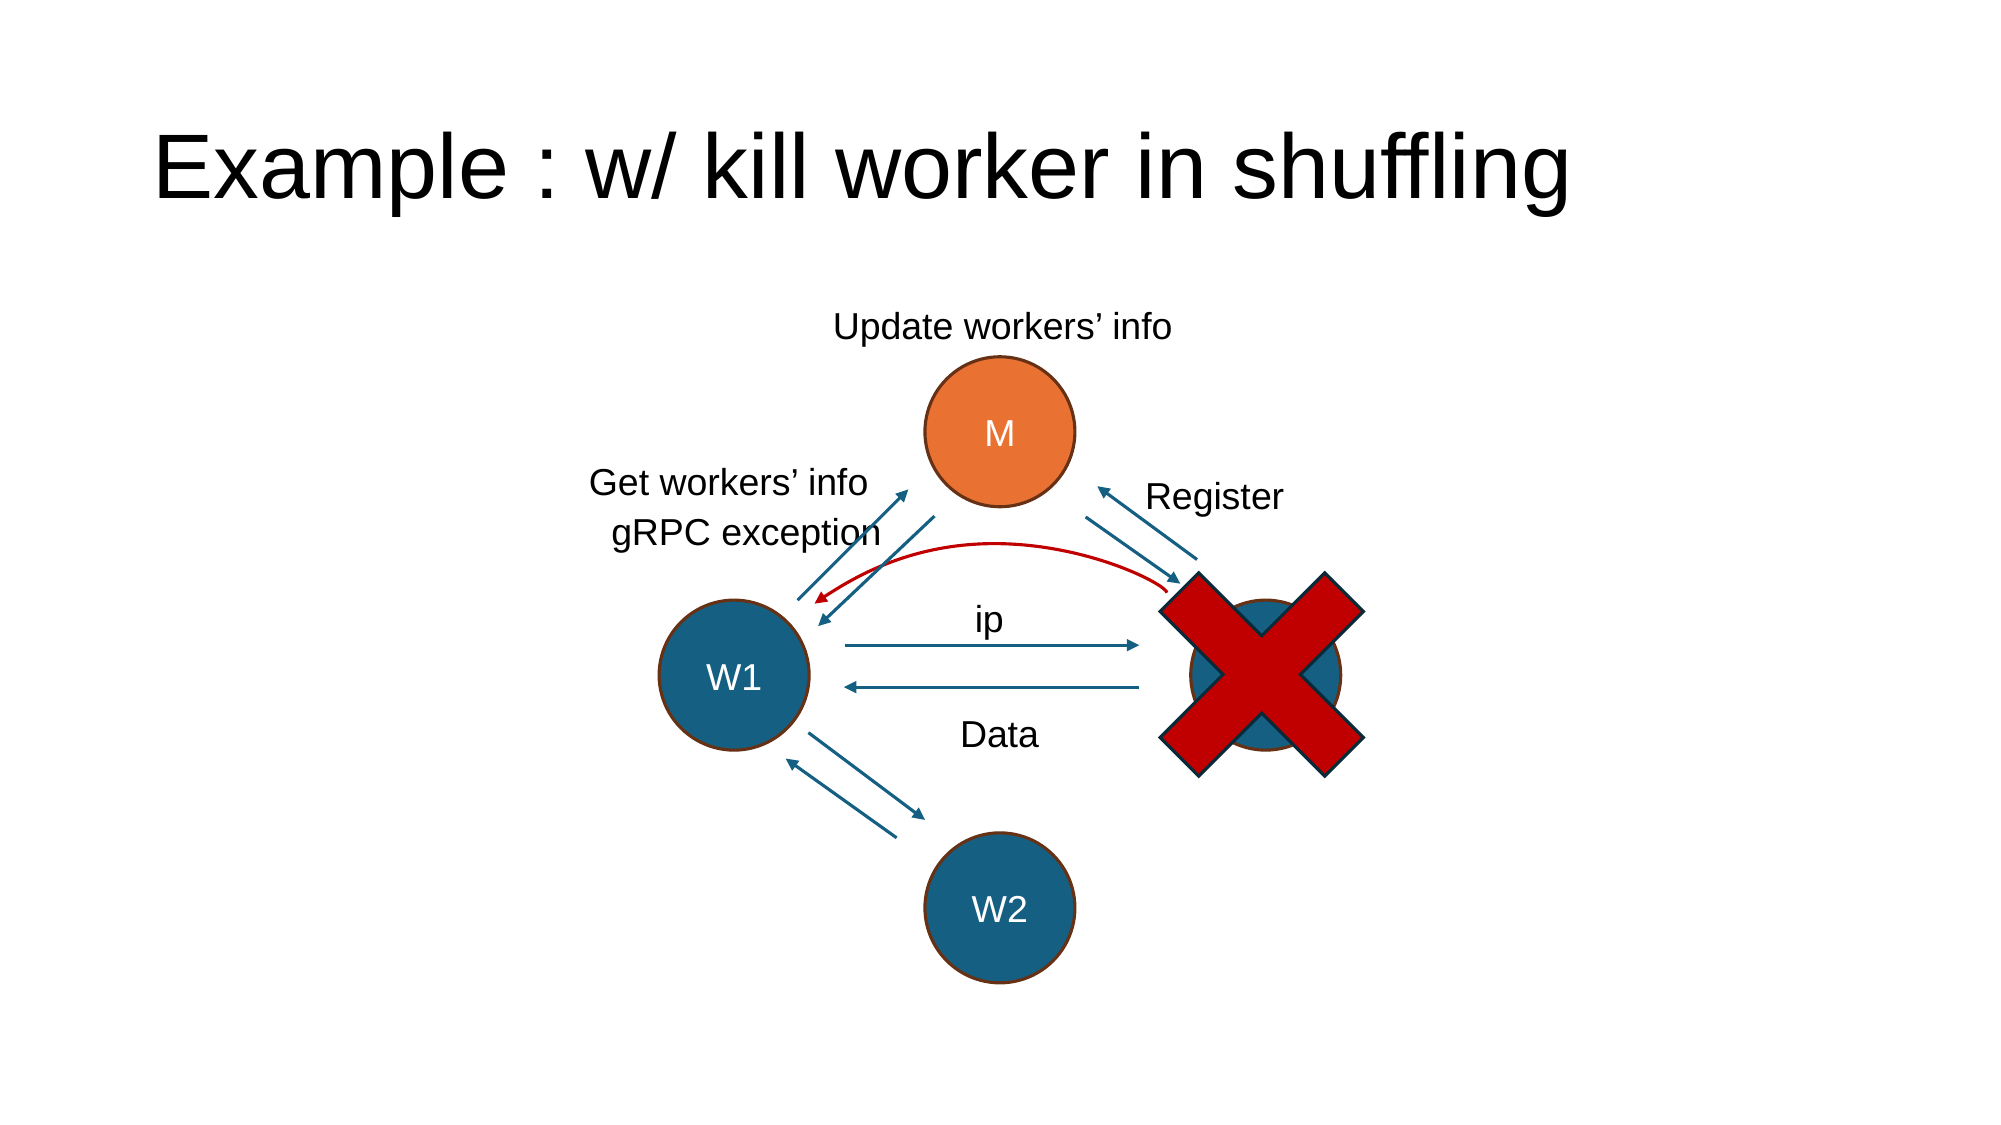

# Example : w/ kill worker in shuffling
Update workers’ info
M
Get workers’ info
Register
gRPC exception

ip
W1
W3
Data
W2